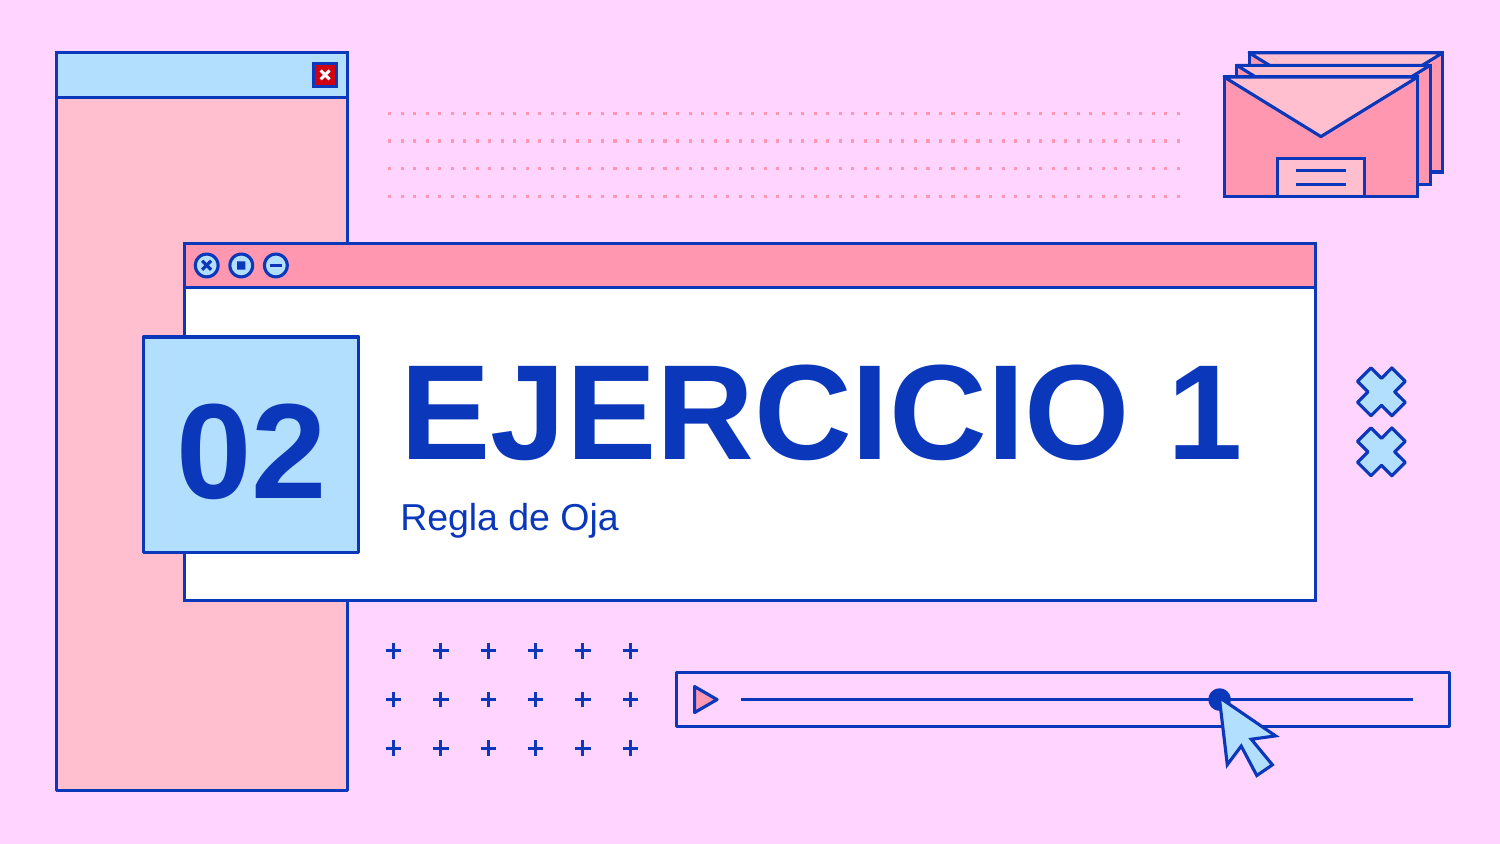

# EJERCICIO 1

02
Regla de Oja